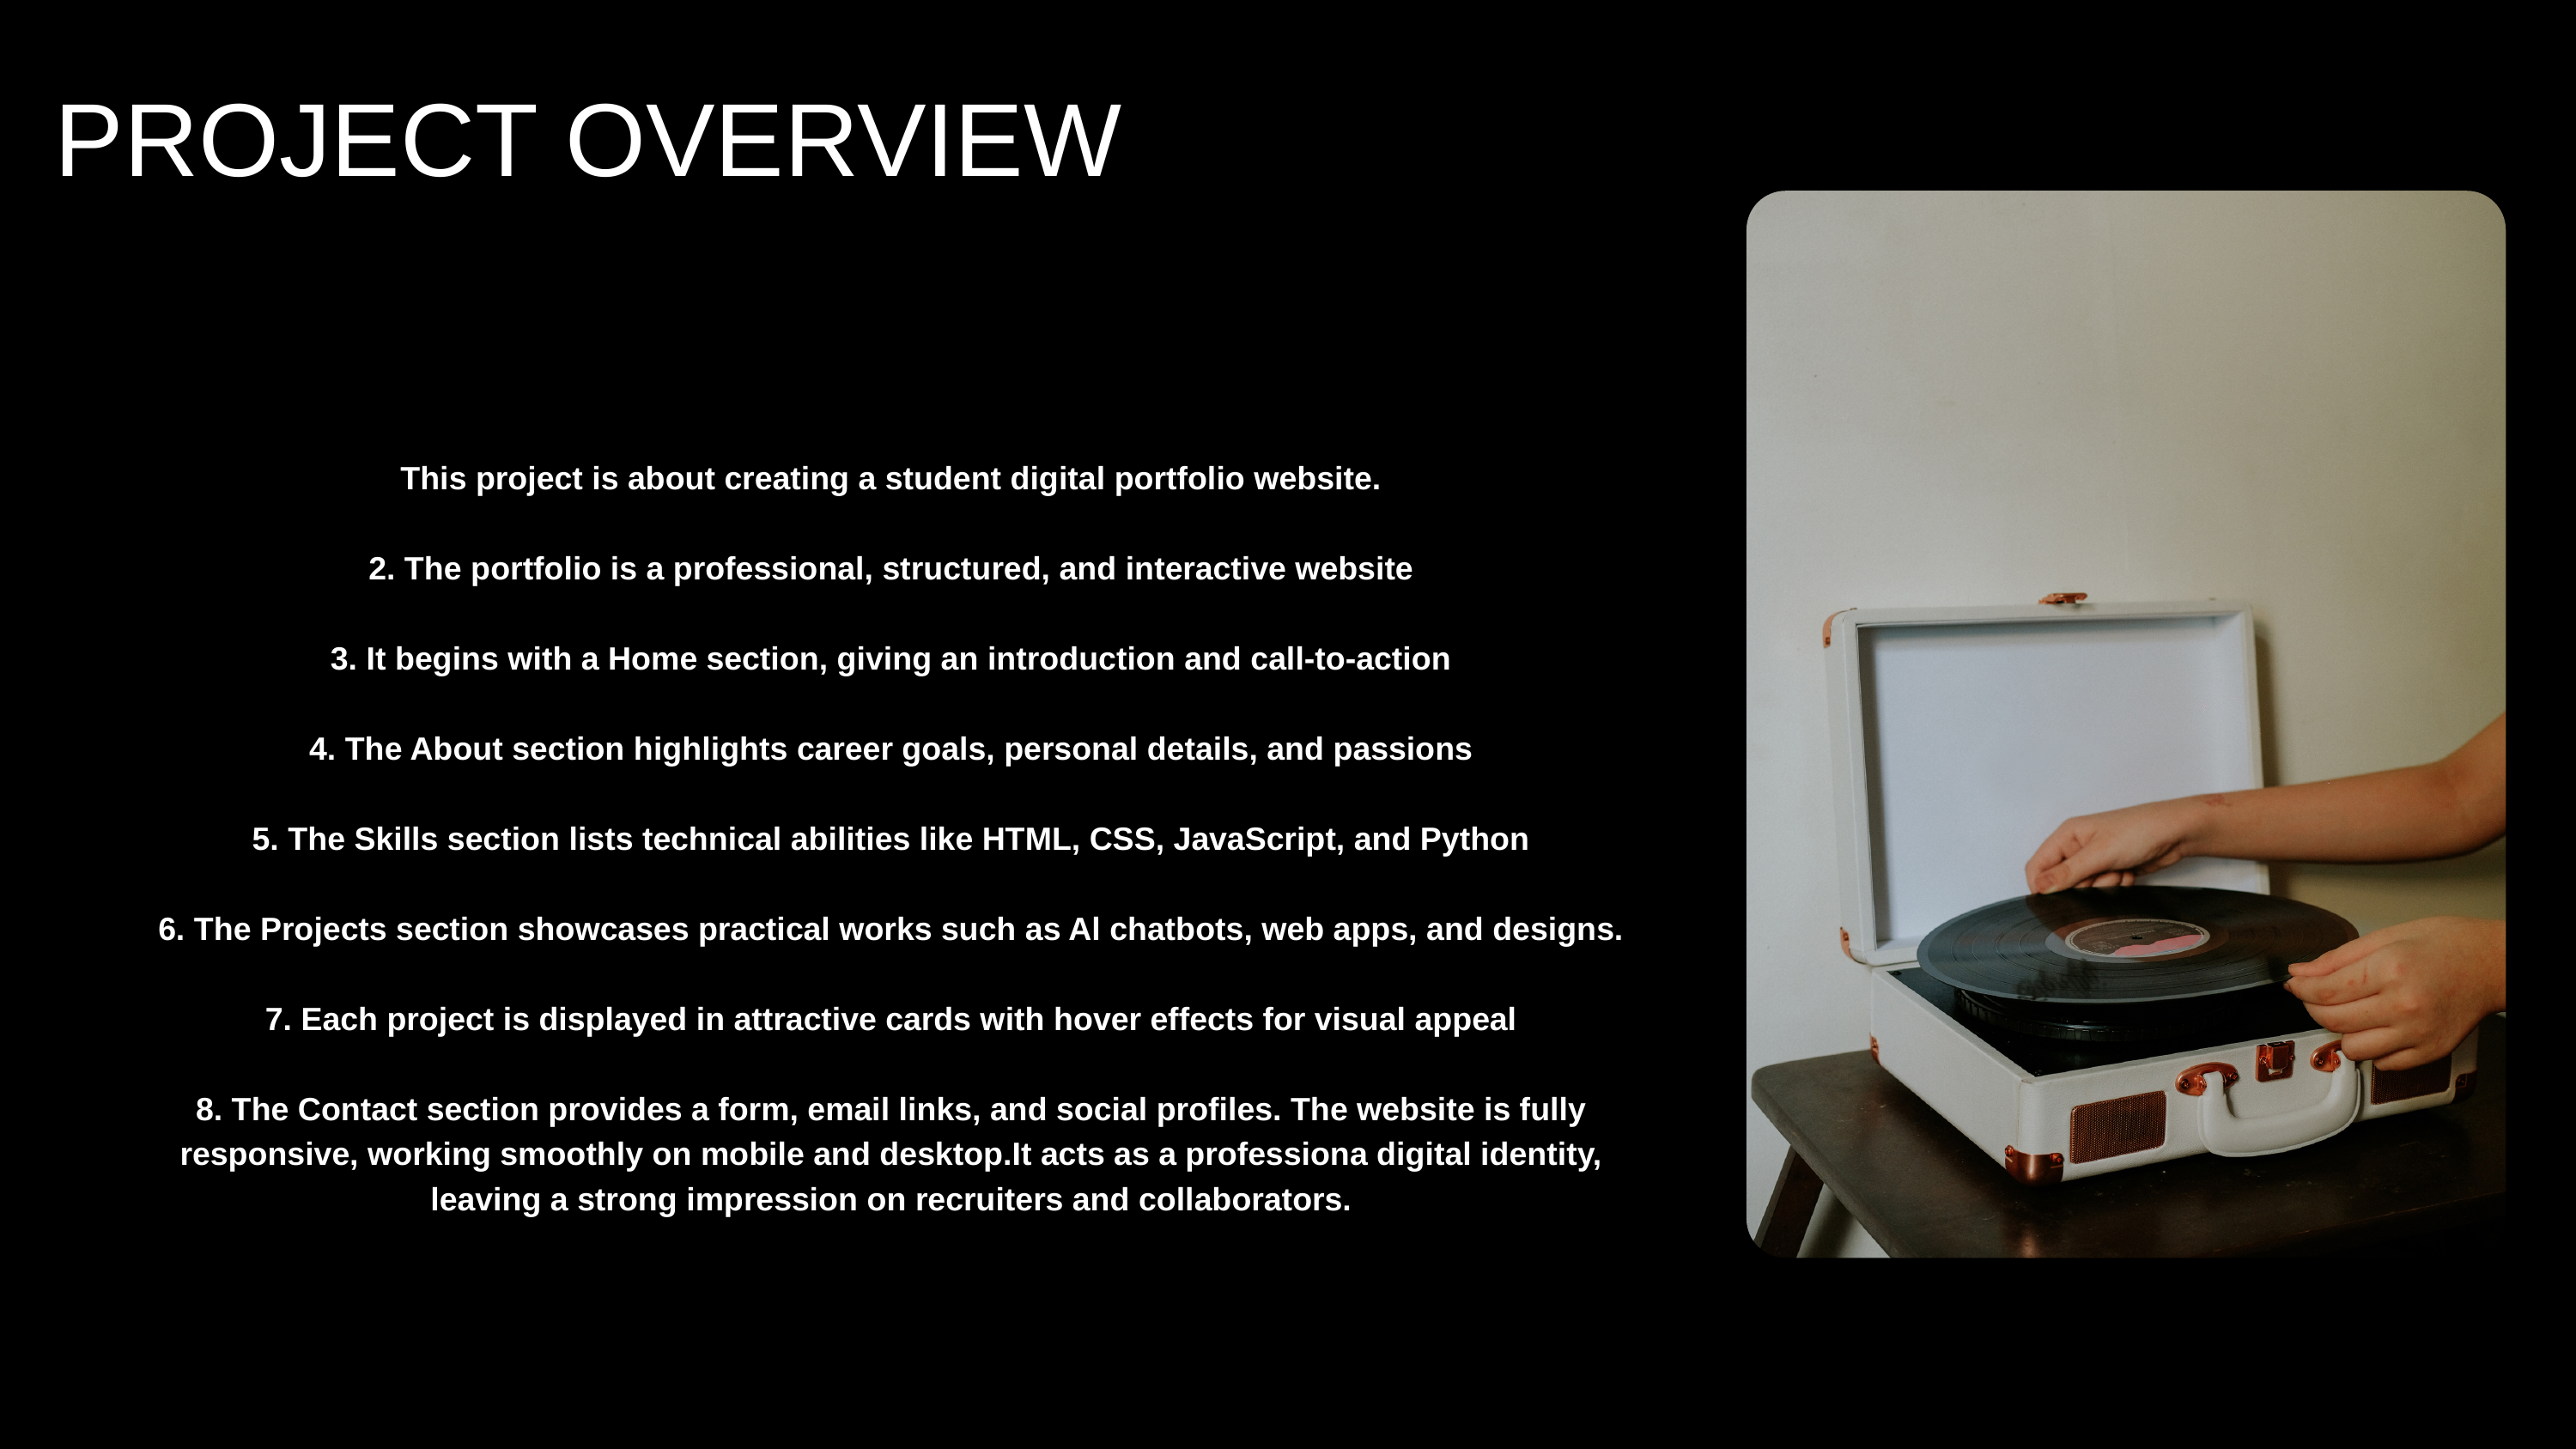

PROJECT OVERVIEW

This project is about creating a student digital portfolio website.

2. The portfolio is a professional, structured, and interactive website

3. It begins with a Home section, giving an introduction and call-to-action

4. The About section highlights career goals, personal details, and passions

5. The Skills section lists technical abilities like HTML, CSS, JavaScript, and Python

6. The Projects section showcases practical works such as Al chatbots, web apps, and designs.

7. Each project is displayed in attractive cards with hover effects for visual appeal

8. The Contact section provides a form, email links, and social profiles. The website is fully responsive, working smoothly on mobile and desktop.It acts as a professiona digital identity, leaving a strong impression on recruiters and collaborators.